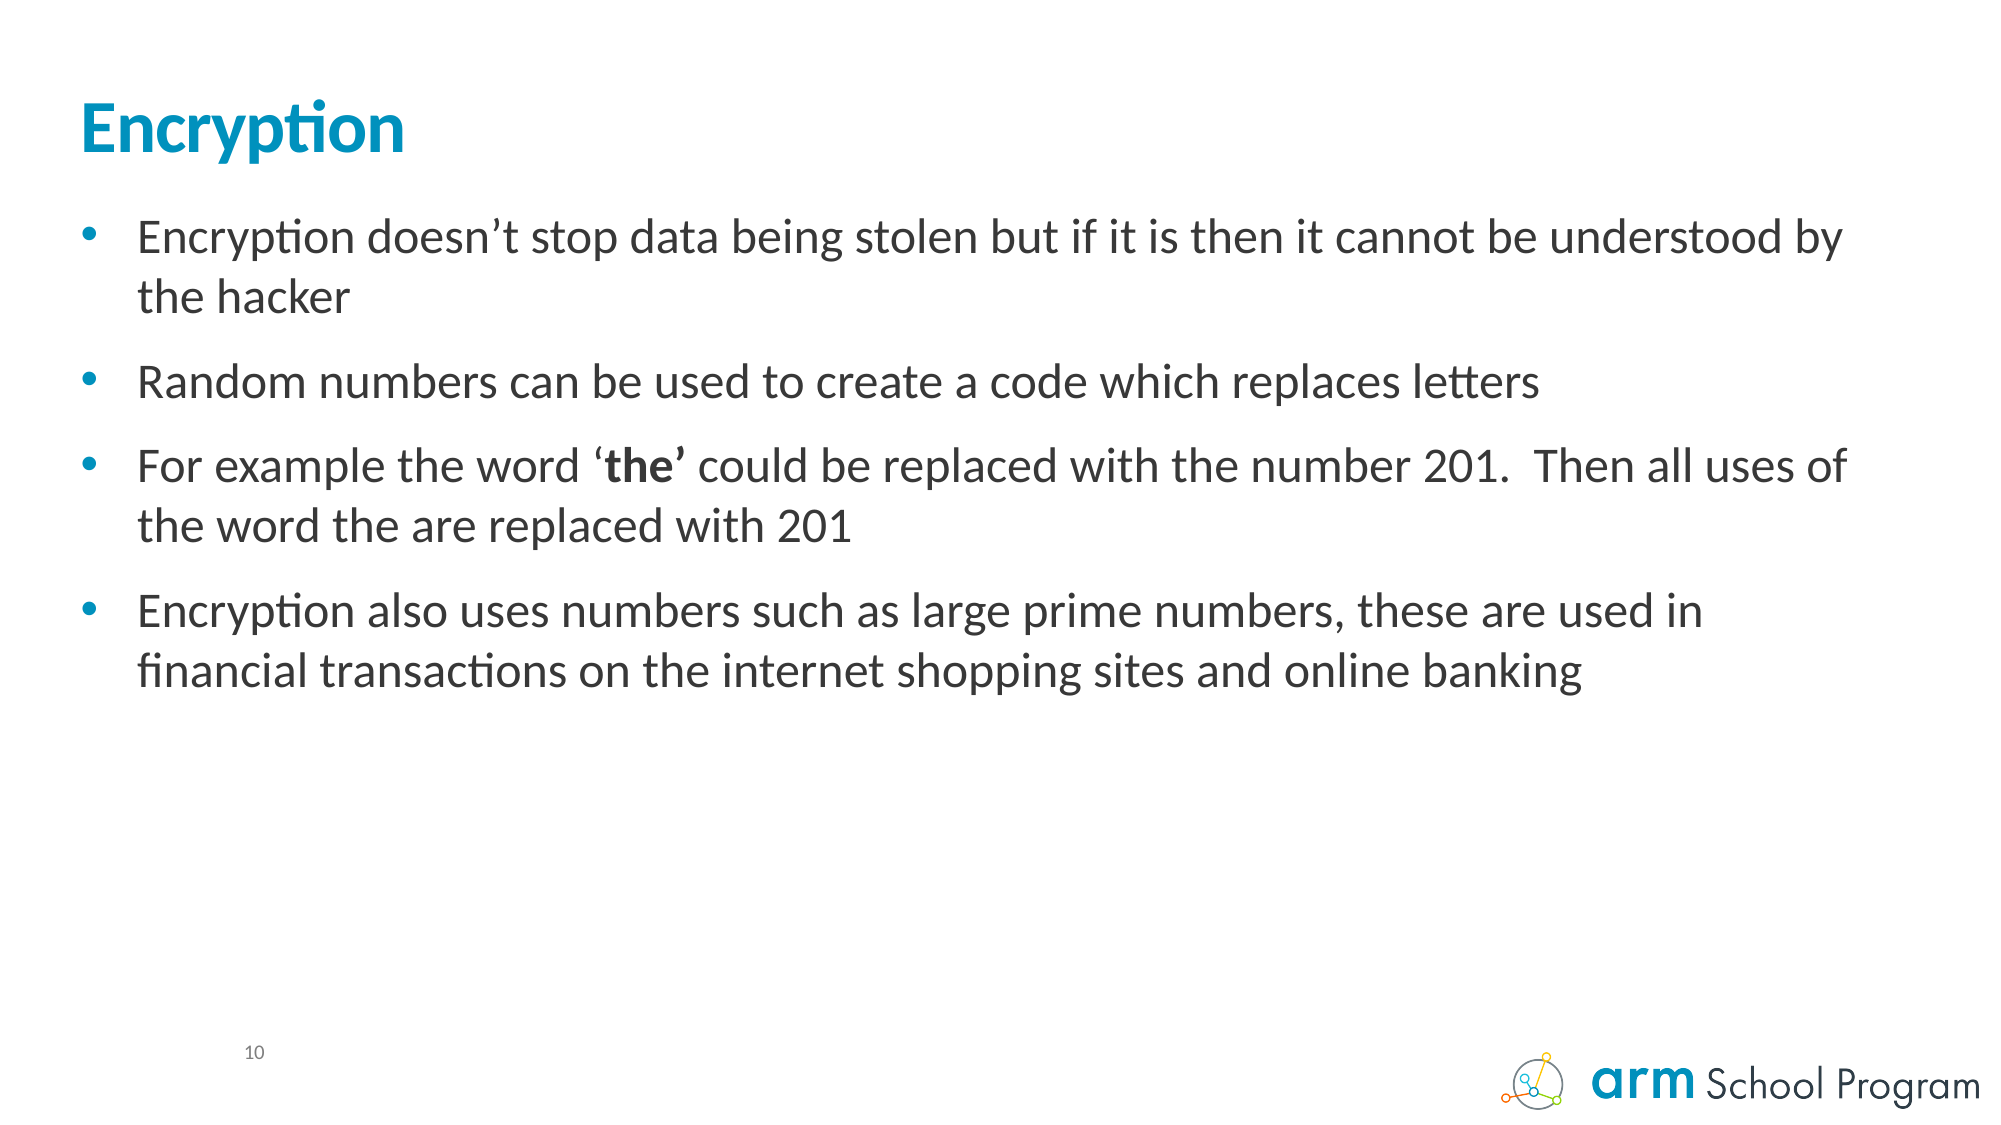

# Encryption
Encryption doesn’t stop data being stolen but if it is then it cannot be understood by the hacker
Random numbers can be used to create a code which replaces letters
For example the word ‘the’ could be replaced with the number 201.  Then all uses of the word the are replaced with 201
Encryption also uses numbers such as large prime numbers, these are used in financial transactions on the internet shopping sites and online banking